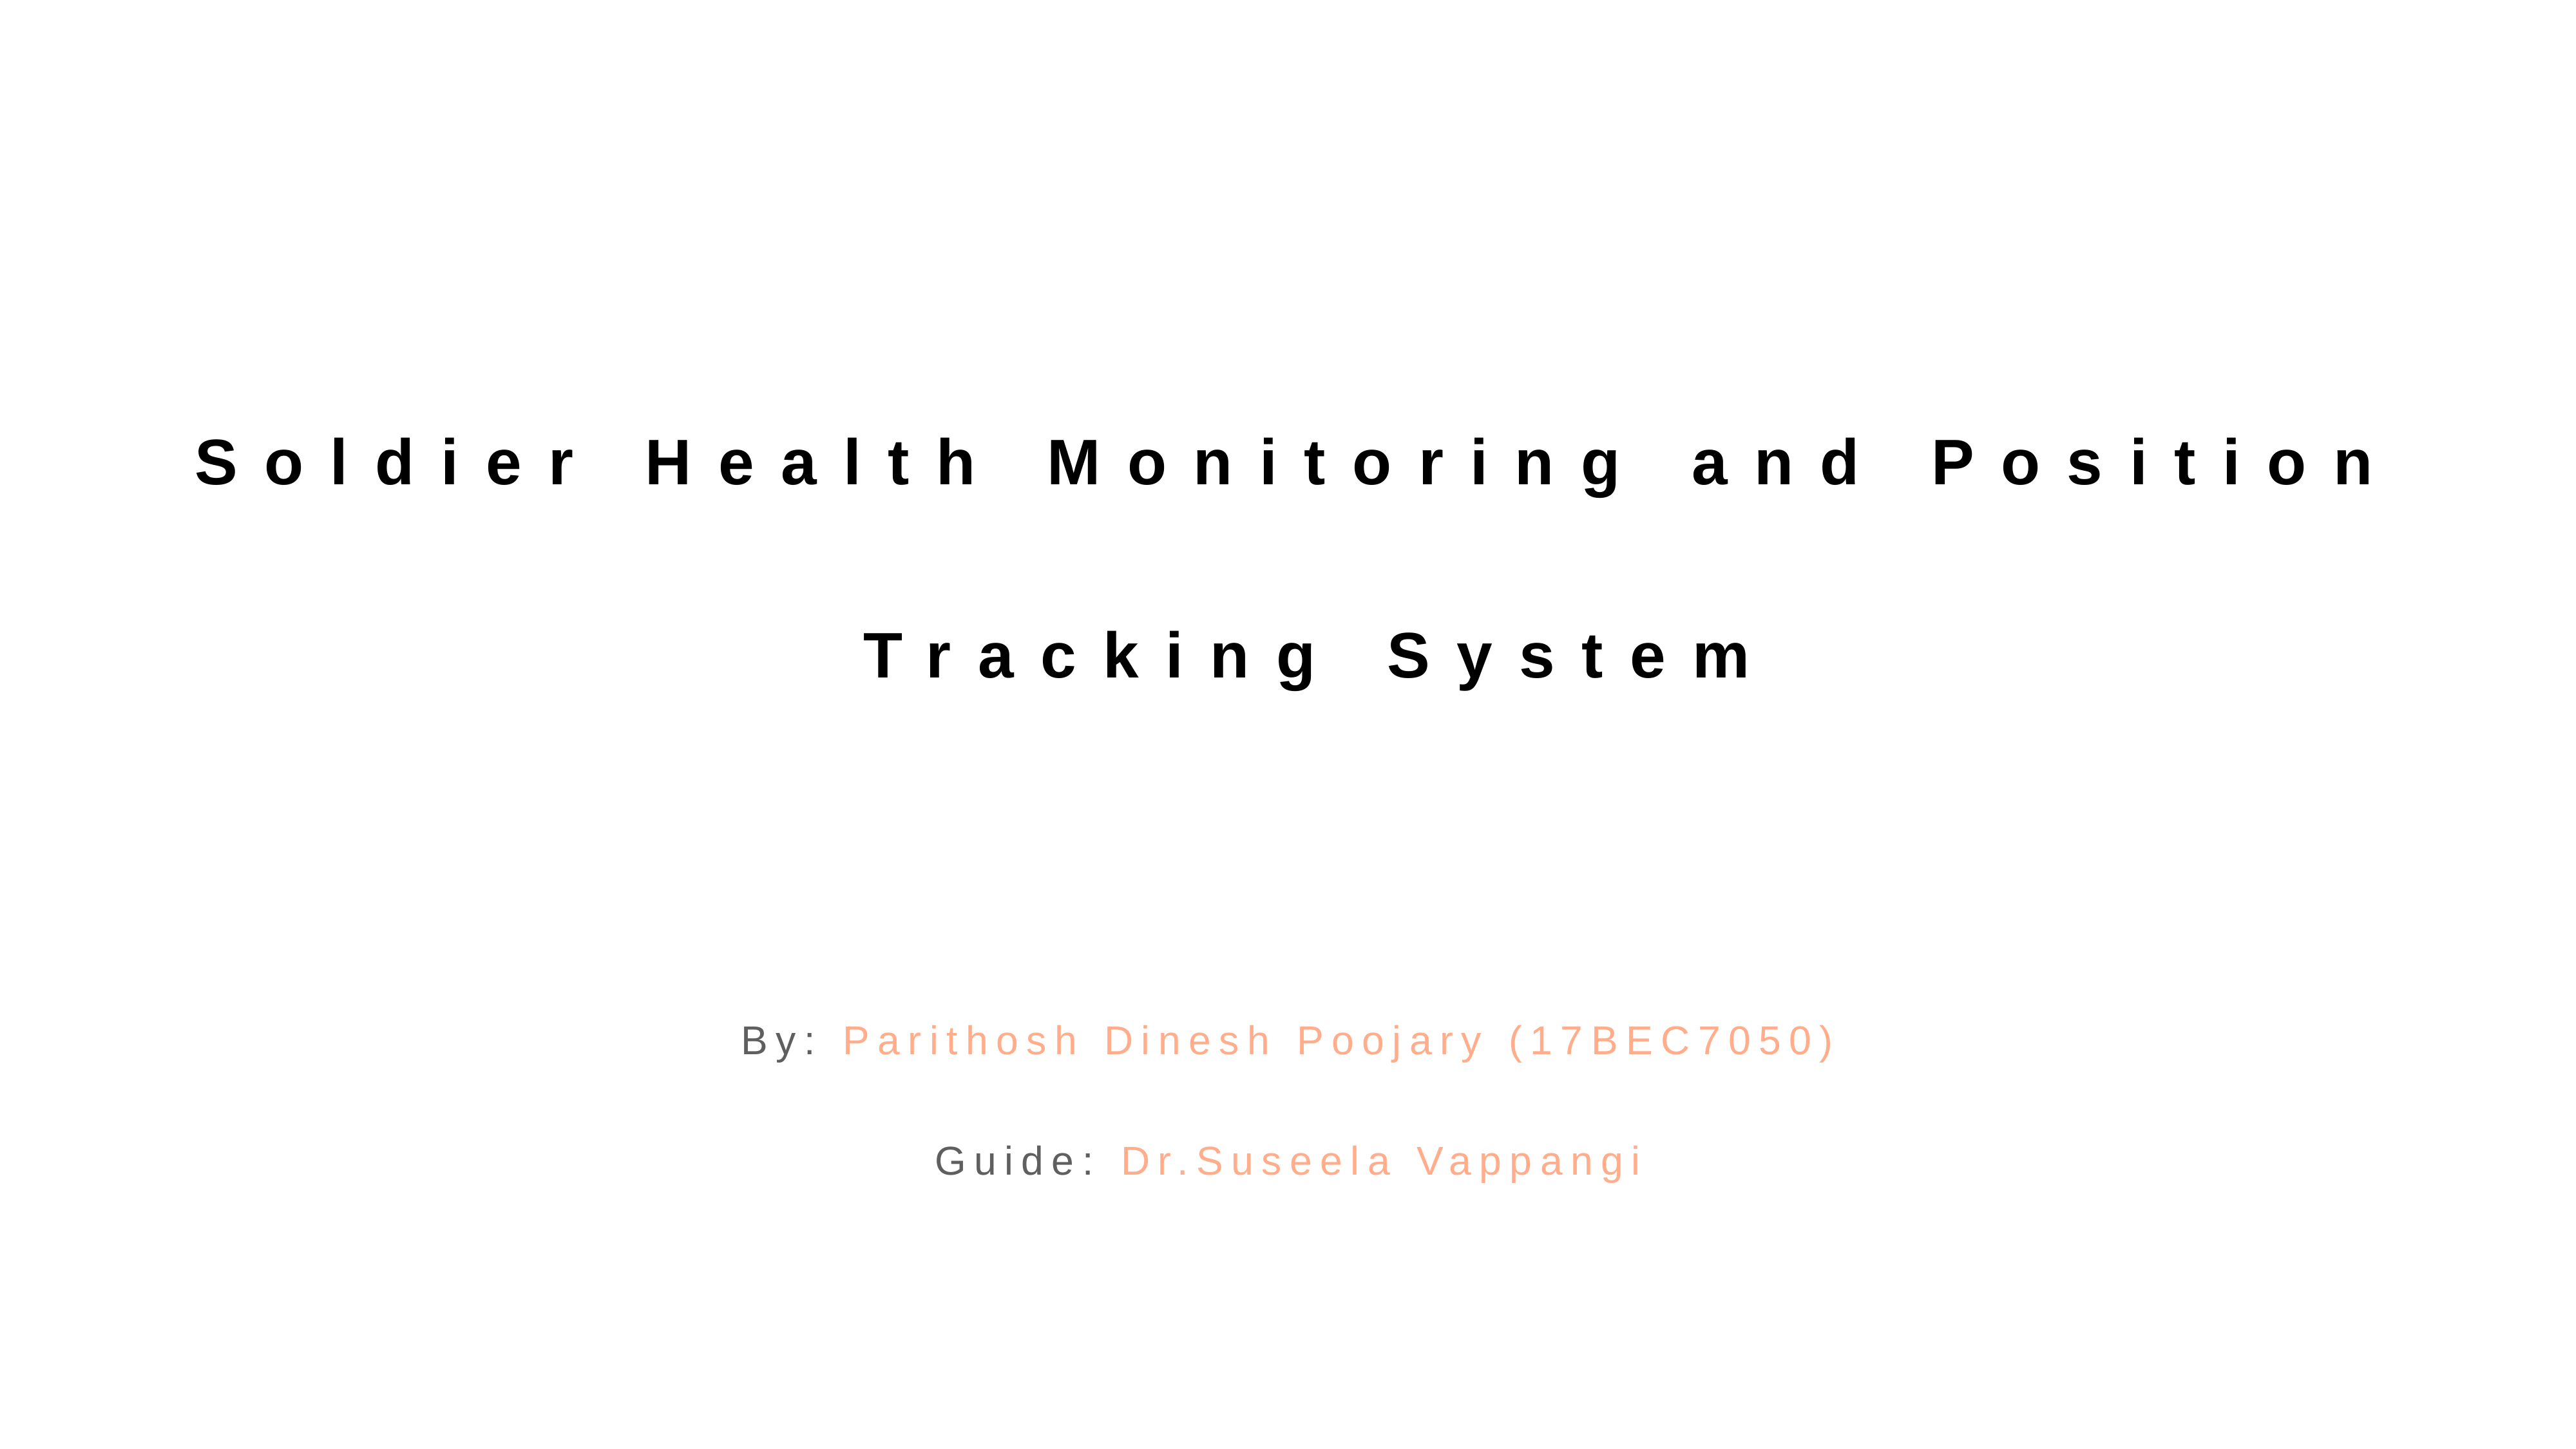

Soldier Health Monitoring and Position
Tracking System
By: Parithosh Dinesh Poojary (17BEC7050)
Guide: Dr.Suseela Vappangi